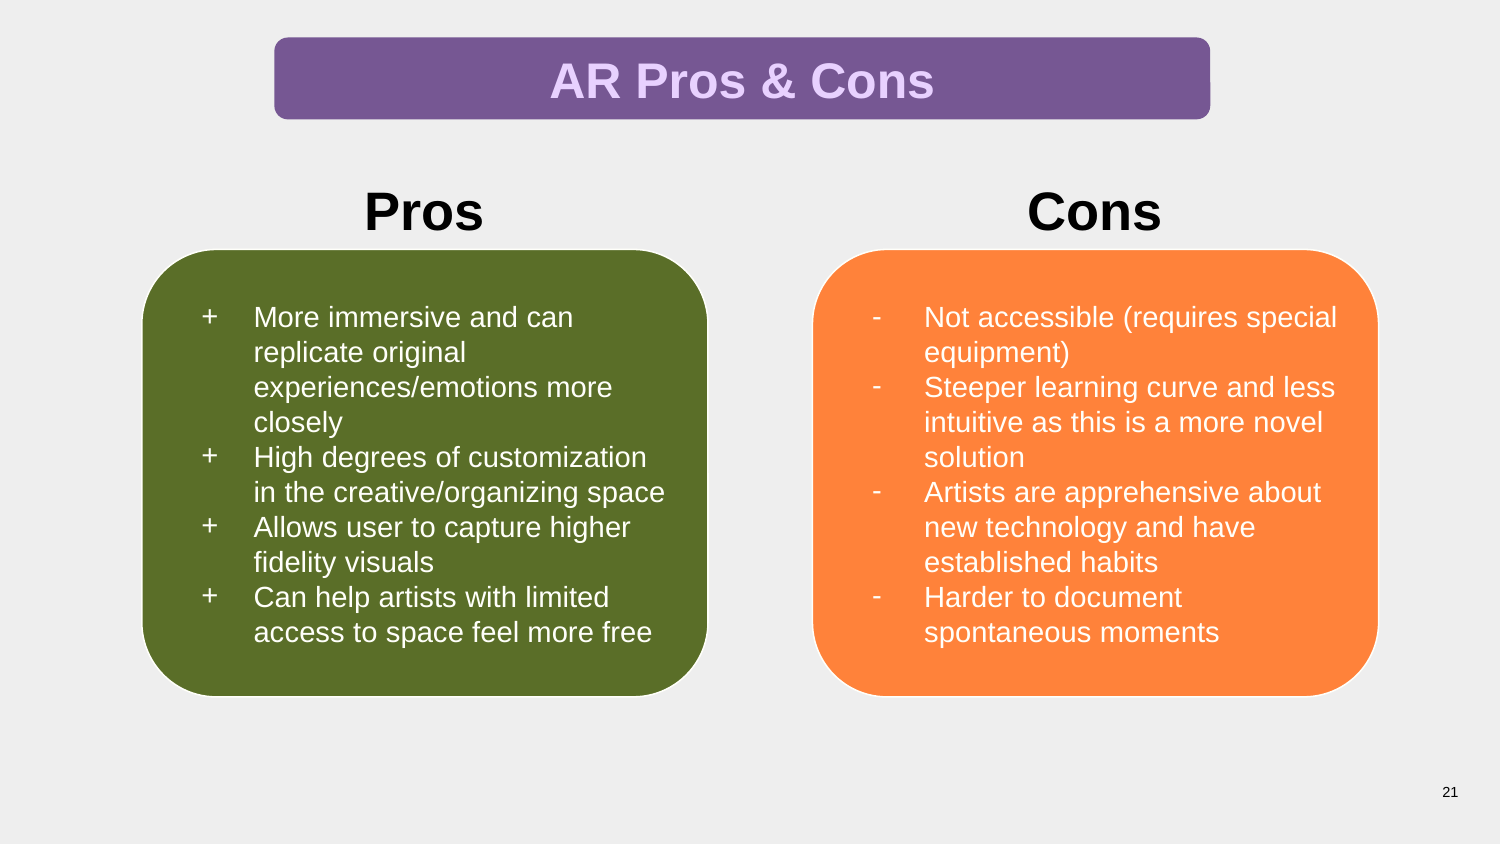

AR Pros & Cons
Pros
Cons
More immersive and can replicate original experiences/emotions more closely
High degrees of customization in the creative/organizing space
Allows user to capture higher fidelity visuals
Can help artists with limited access to space feel more free
Not accessible (requires special equipment)
Steeper learning curve and less intuitive as this is a more novel solution
Artists are apprehensive about new technology and have established habits
Harder to document spontaneous moments